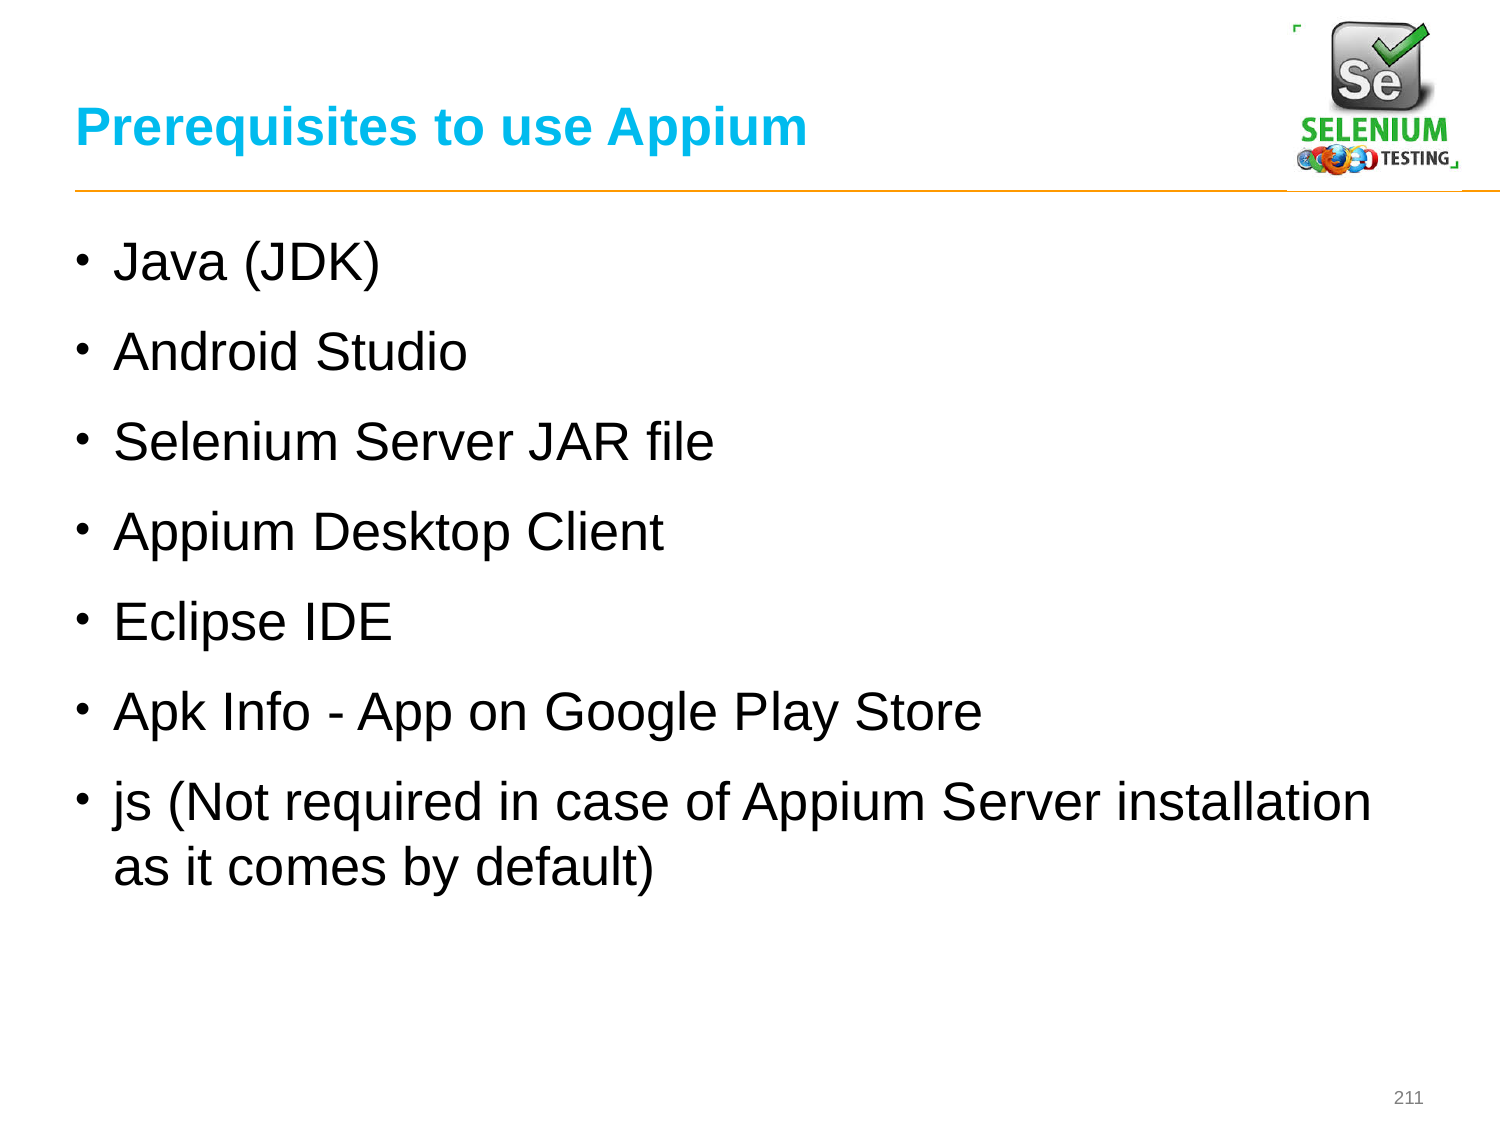

# Prerequisites to use Appium
Java (JDK)
Android Studio
Selenium Server JAR file
Appium Desktop Client
Eclipse IDE
Apk Info - App on Google Play Store
js (Not required in case of Appium Server installation as it comes by default)